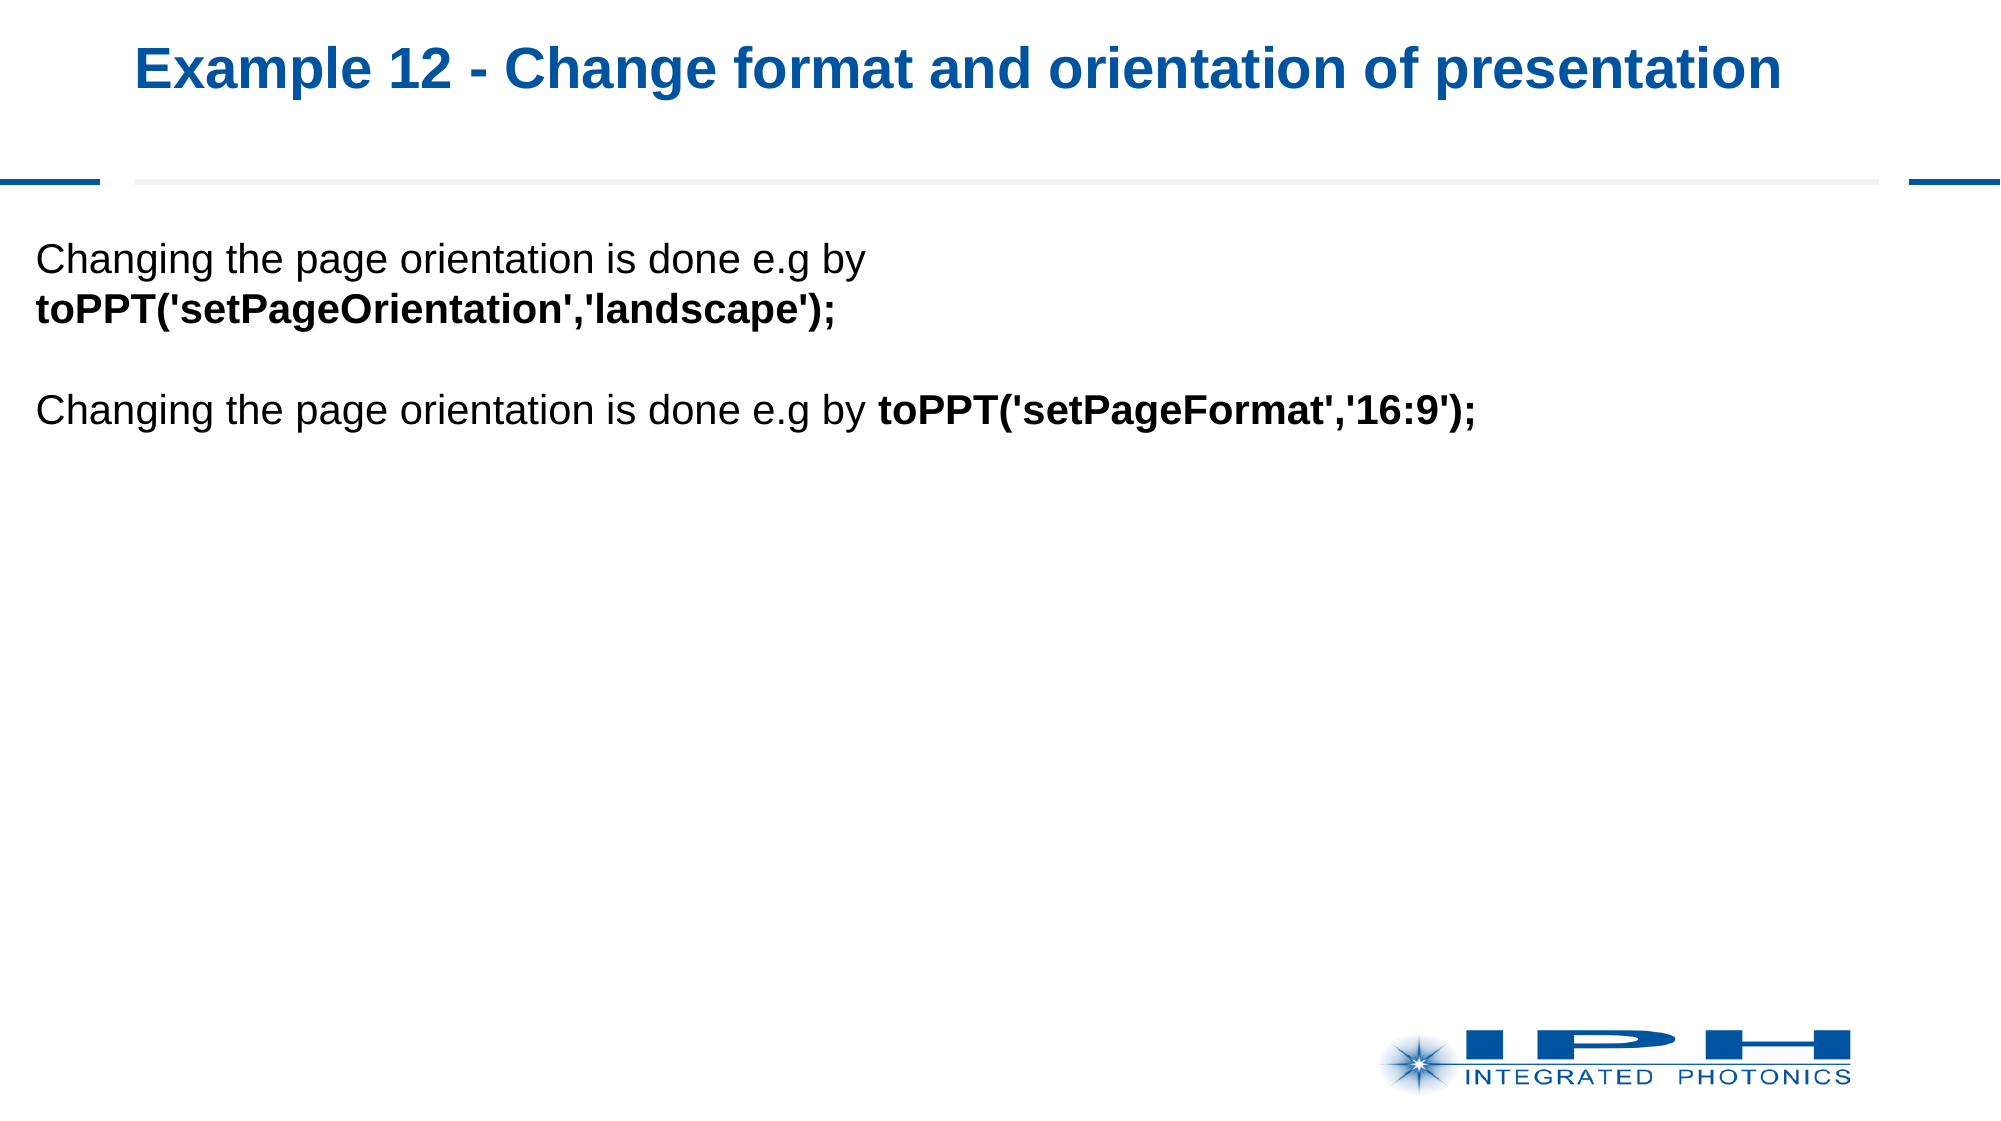

# Example 12 - Change format and orientation of presentation
Changing the page orientation is done e.g by toPPT('setPageOrientation','landscape');

Changing the page orientation is done e.g by toPPT('setPageFormat','16:9');